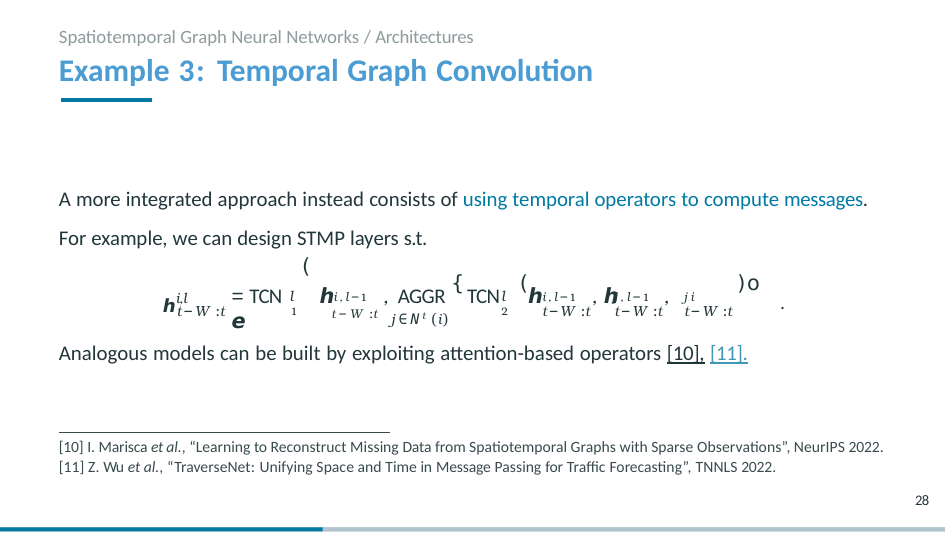

Spatiotemporal Graph Neural Networks / Architectures
# Example 3: Temporal Graph Convolution

A more integrated approach instead consists of using temporal operators to compute messages. For example, we can design STMP layers s.t.
(
{	(	)o  .
hi,l
l	i,l−1
l	i,l−1	j,l−1	ji
= TCN	h	, AGGR	TCN	h	, h	, e
t−W :t	1
2	t−W :t	t−W :t	t−W :t
t−W :t j∈N (i)
t
Analogous models can be built by exploiting attention-based operators [10], [11].

[10] I. Marisca et al., “Learning to Reconstruct Missing Data from Spatiotemporal Graphs with Sparse Observations”, NeurIPS 2022.
[11] Z. Wu et al., “TraverseNet: Unifying Space and Time in Message Passing for Traffic Forecasting”, TNNLS 2022.
28